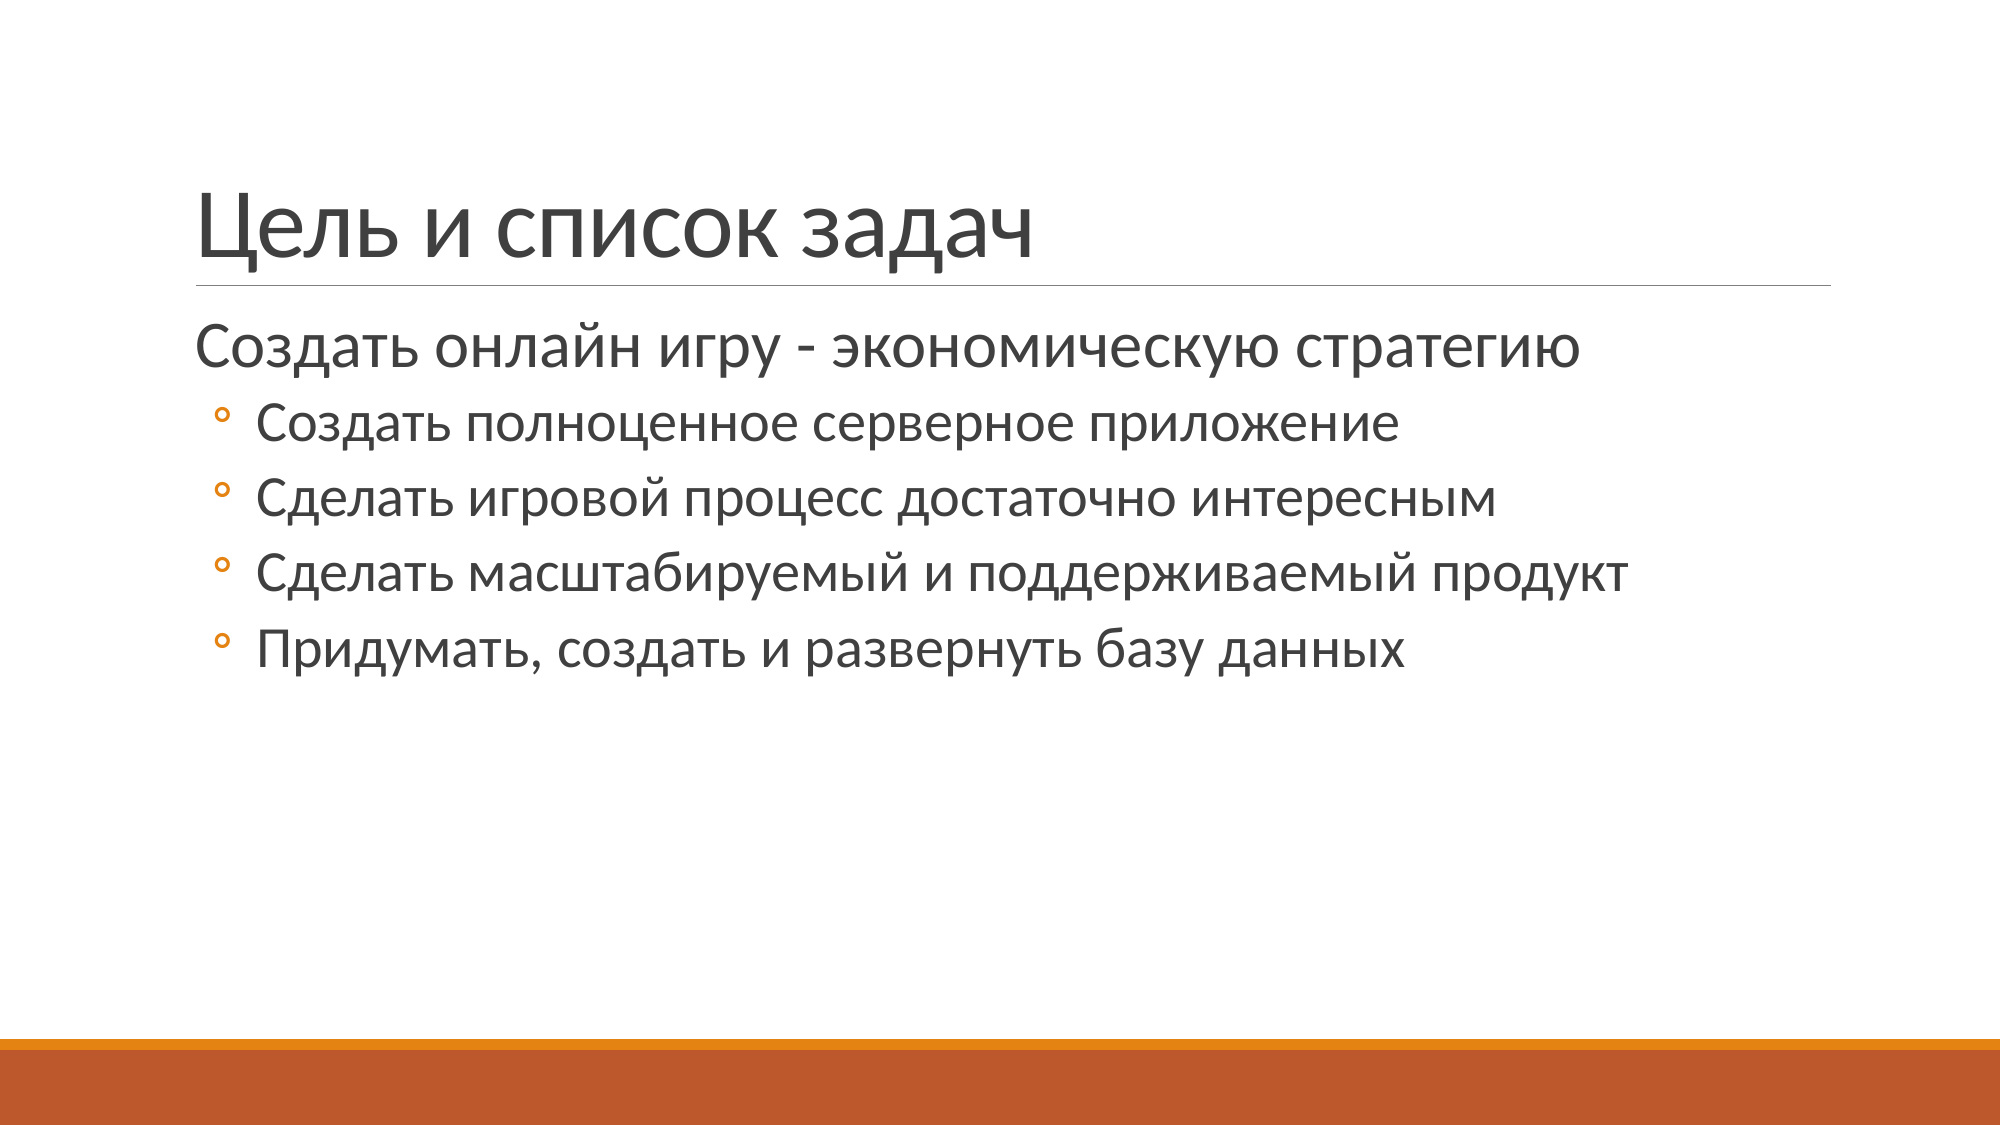

# Цель и список задач
Создать онлайн игру - экономическую стратегию
 Создать полноценное серверное приложение
 Сделать игровой процесс достаточно интересным
 Сделать масштабируемый и поддерживаемый продукт
 Придумать, создать и развернуть базу данных